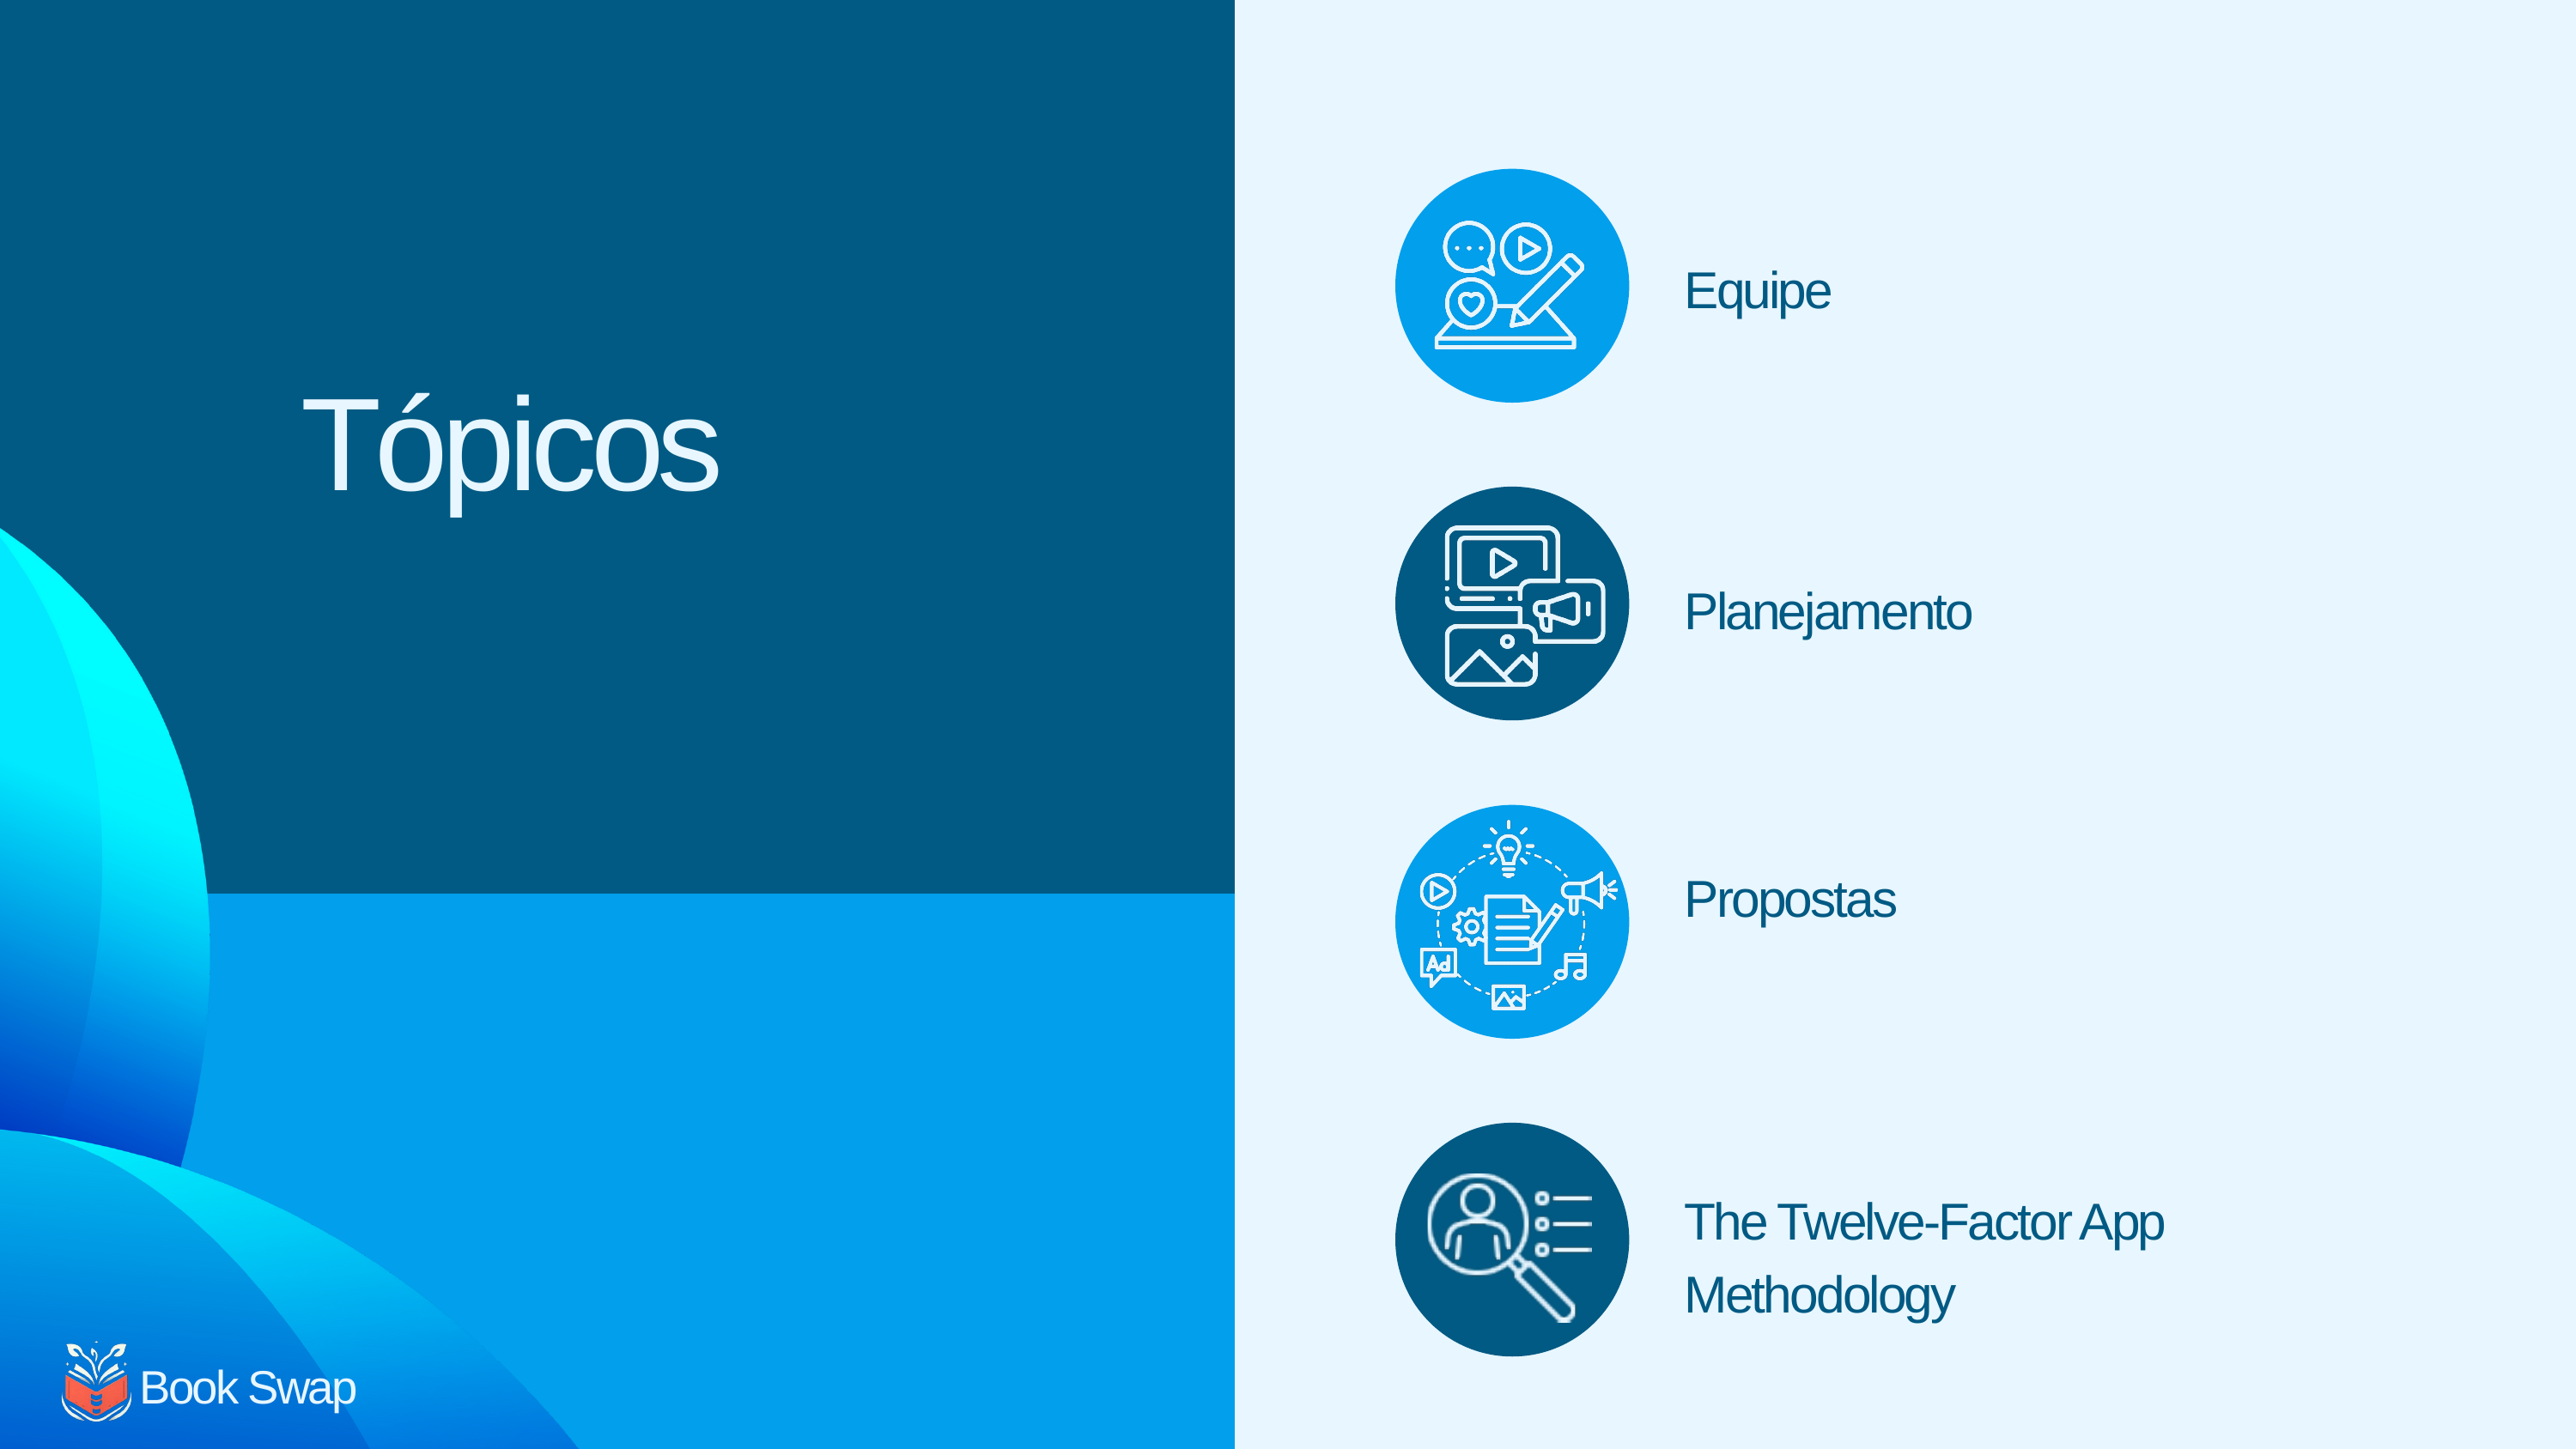

Equipe
Tópicos

Planejamento

Propostas

The Twelve-Factor App Methodology

Book Swap